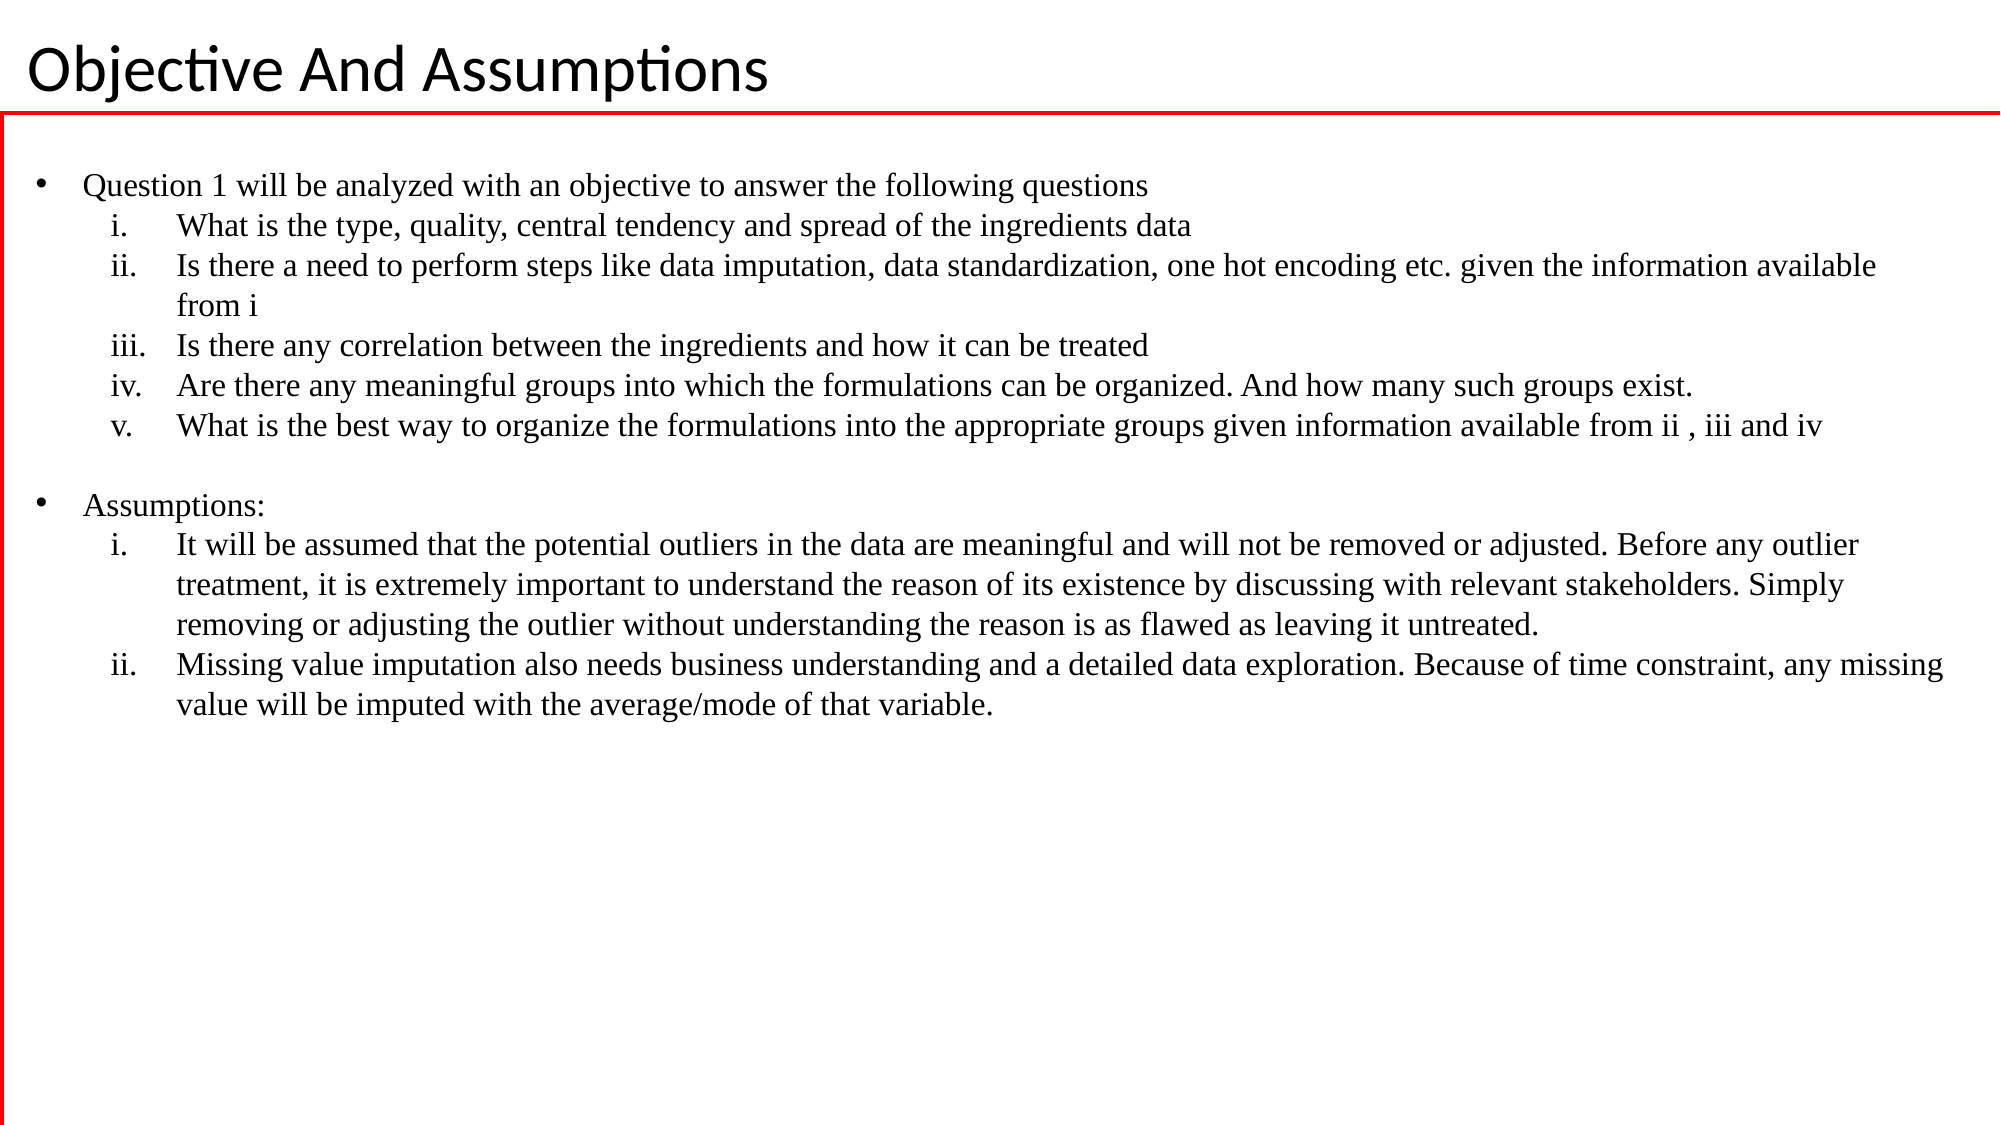

Objective And Assumptions
Question 1 will be analyzed with an objective to answer the following questions
What is the type, quality, central tendency and spread of the ingredients data
Is there a need to perform steps like data imputation, data standardization, one hot encoding etc. given the information available from i
Is there any correlation between the ingredients and how it can be treated
Are there any meaningful groups into which the formulations can be organized. And how many such groups exist.
What is the best way to organize the formulations into the appropriate groups given information available from ii , iii and iv

Assumptions:
It will be assumed that the potential outliers in the data are meaningful and will not be removed or adjusted. Before any outlier treatment, it is extremely important to understand the reason of its existence by discussing with relevant stakeholders. Simply removing or adjusting the outlier without understanding the reason is as flawed as leaving it untreated.
Missing value imputation also needs business understanding and a detailed data exploration. Because of time constraint, any missing value will be imputed with the average/mode of that variable.